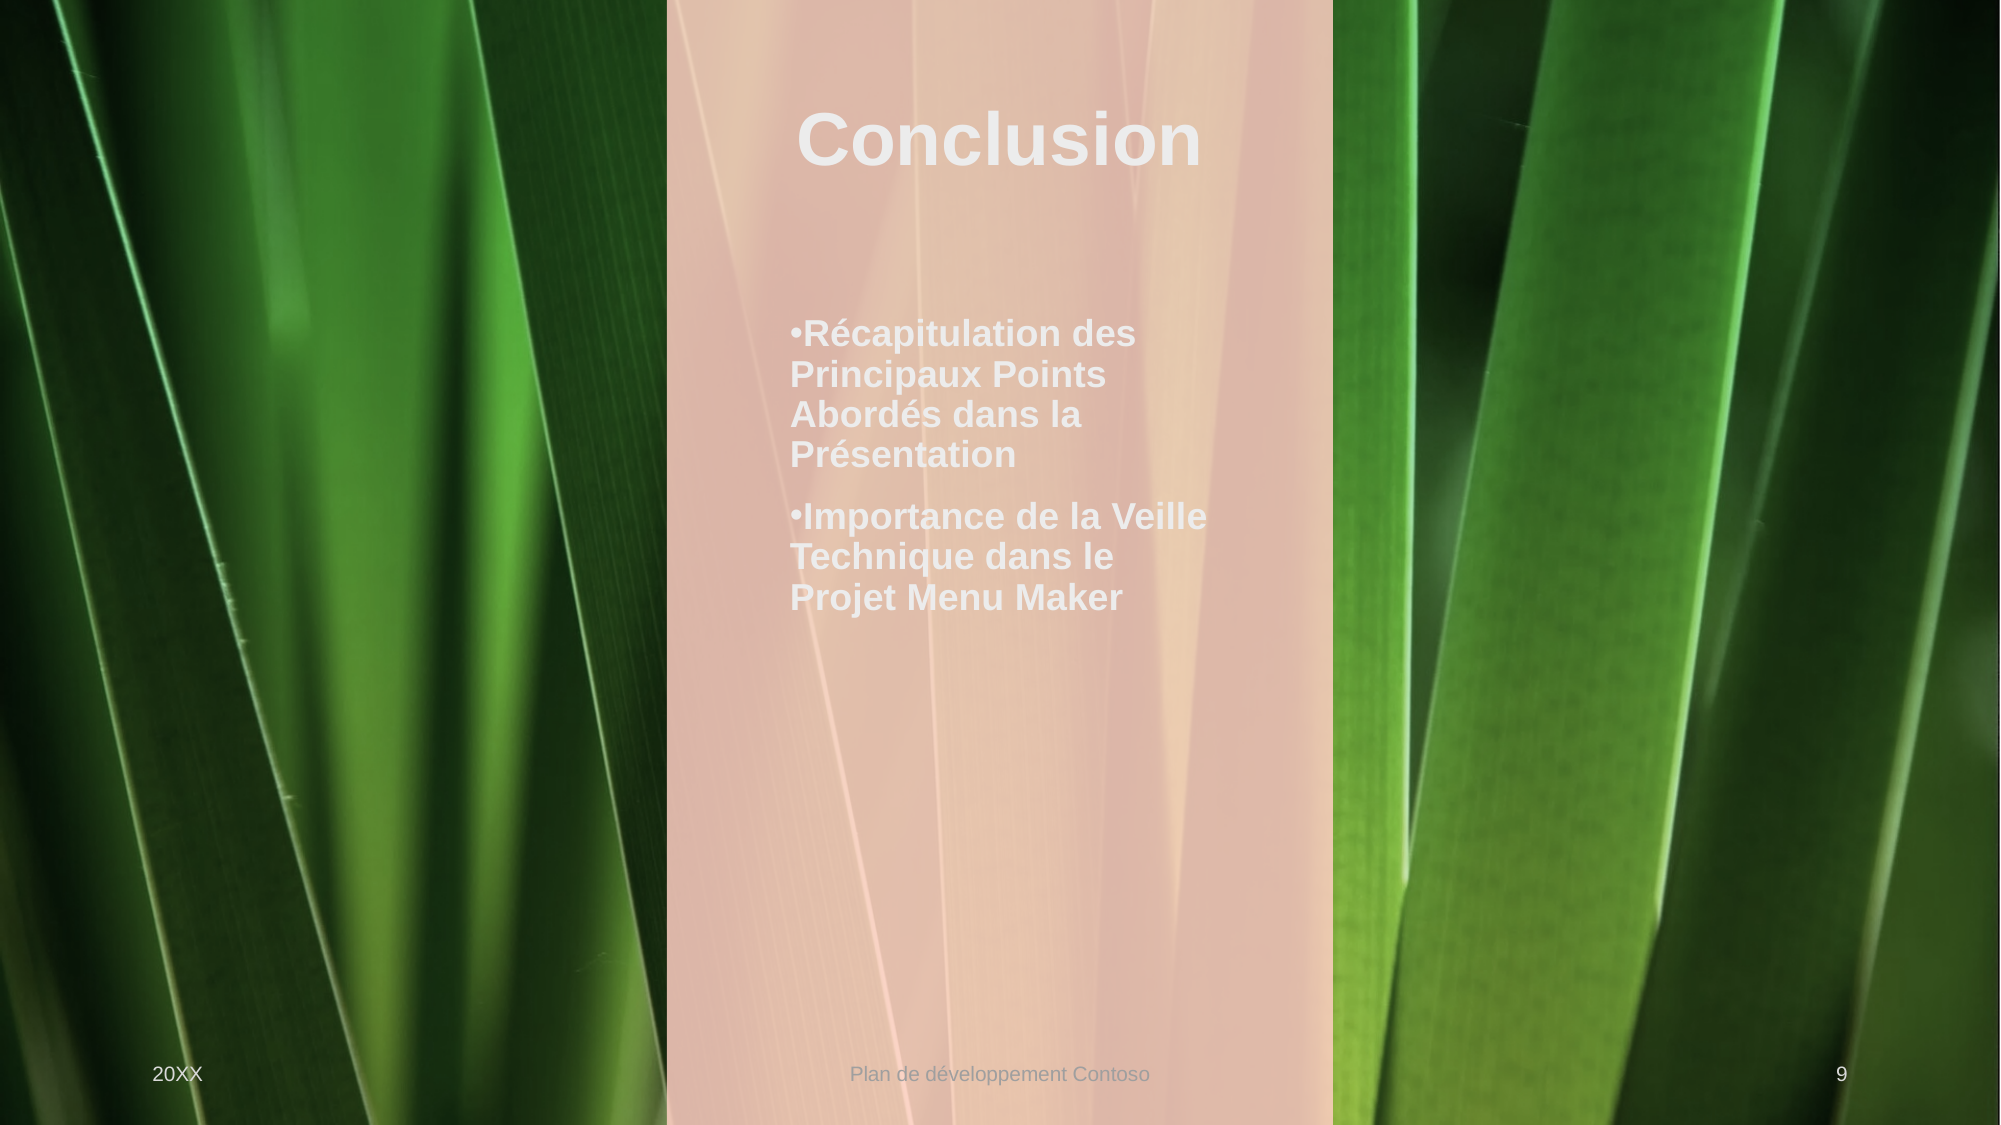

# Conclusion
Récapitulation des Principaux Points Abordés dans la Présentation
Importance de la Veille Technique dans le Projet Menu Maker

20XX
Plan de développement Contoso
9